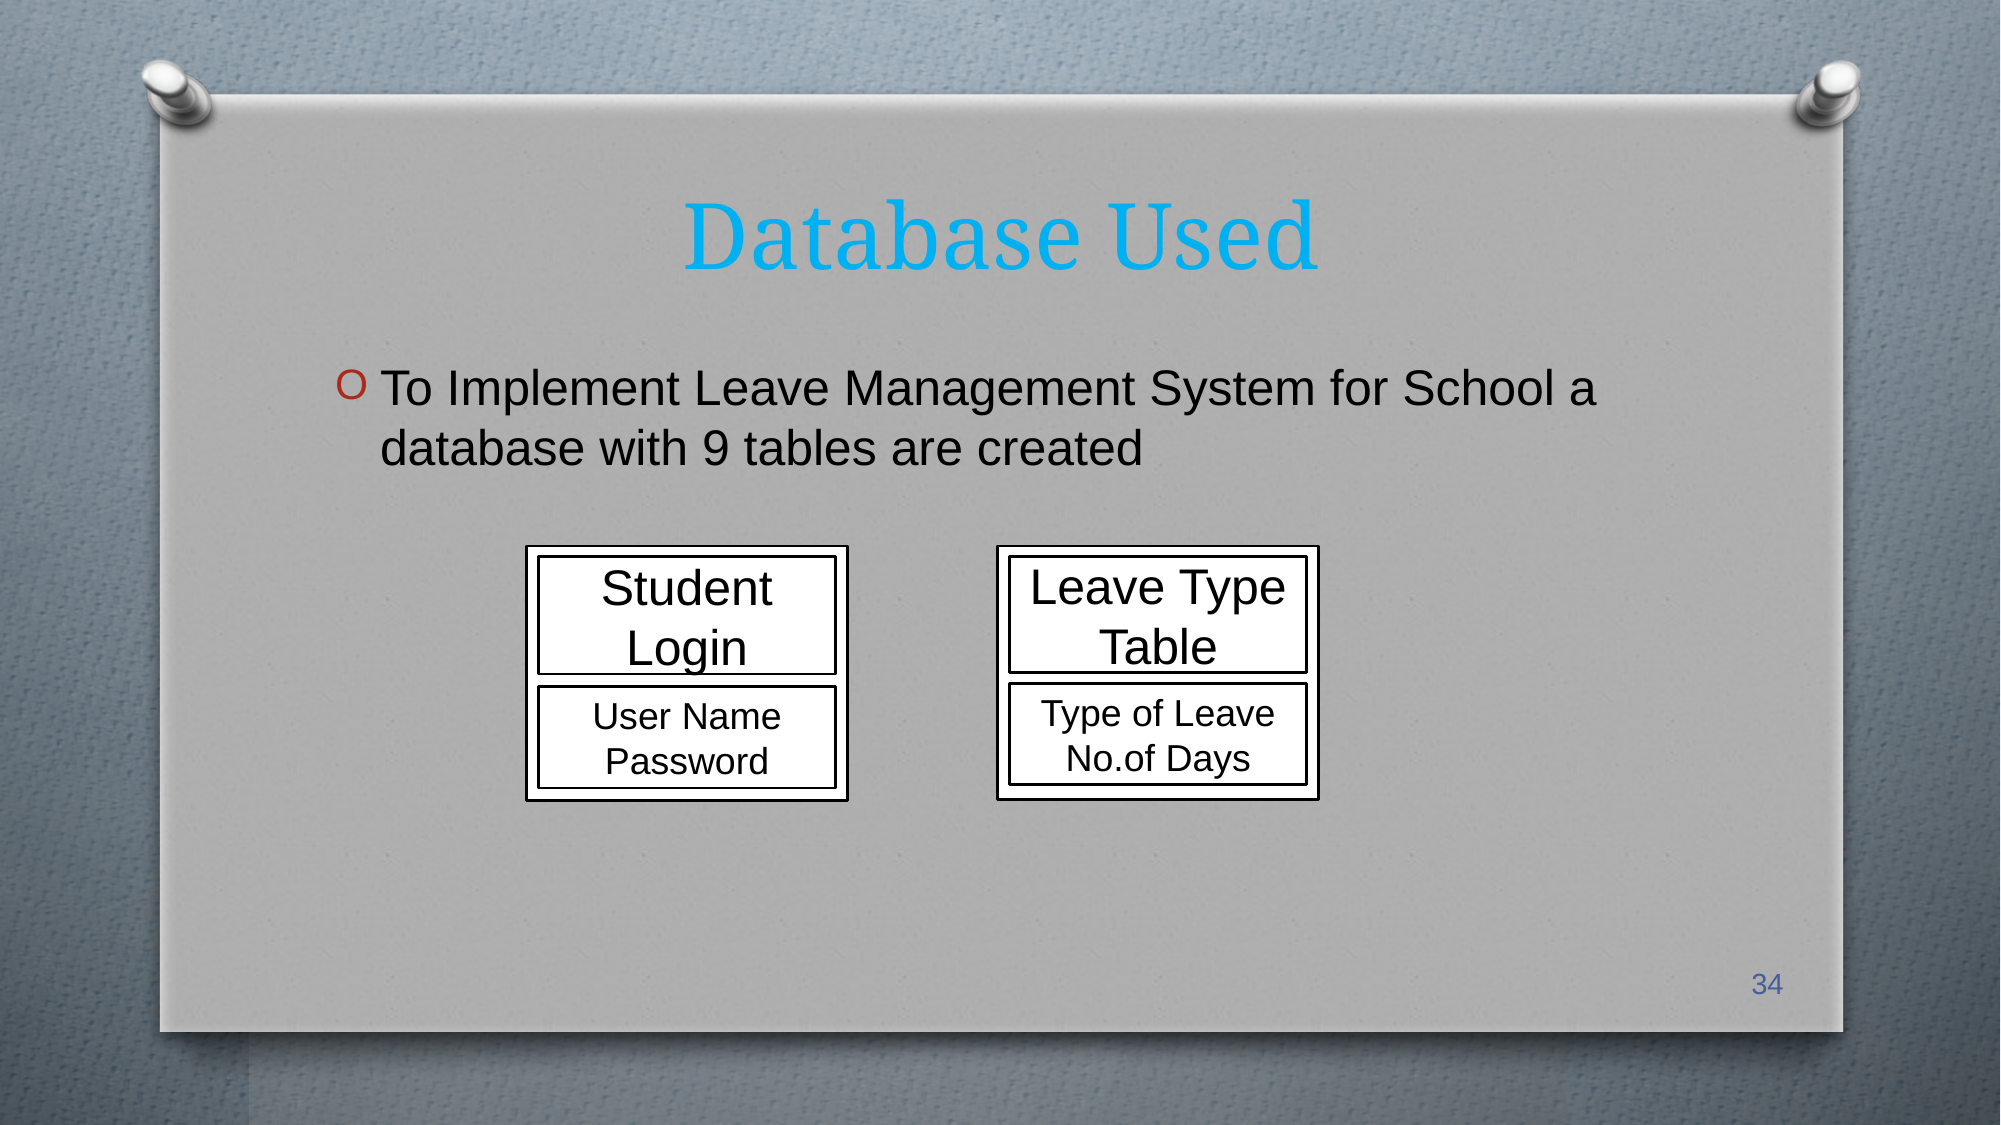

# Database Used
To Implement Leave Management System for School a database with 9 tables are created

Leave Type Table
Student Login
Type of Leave
No.of Days
User Name
Password
34